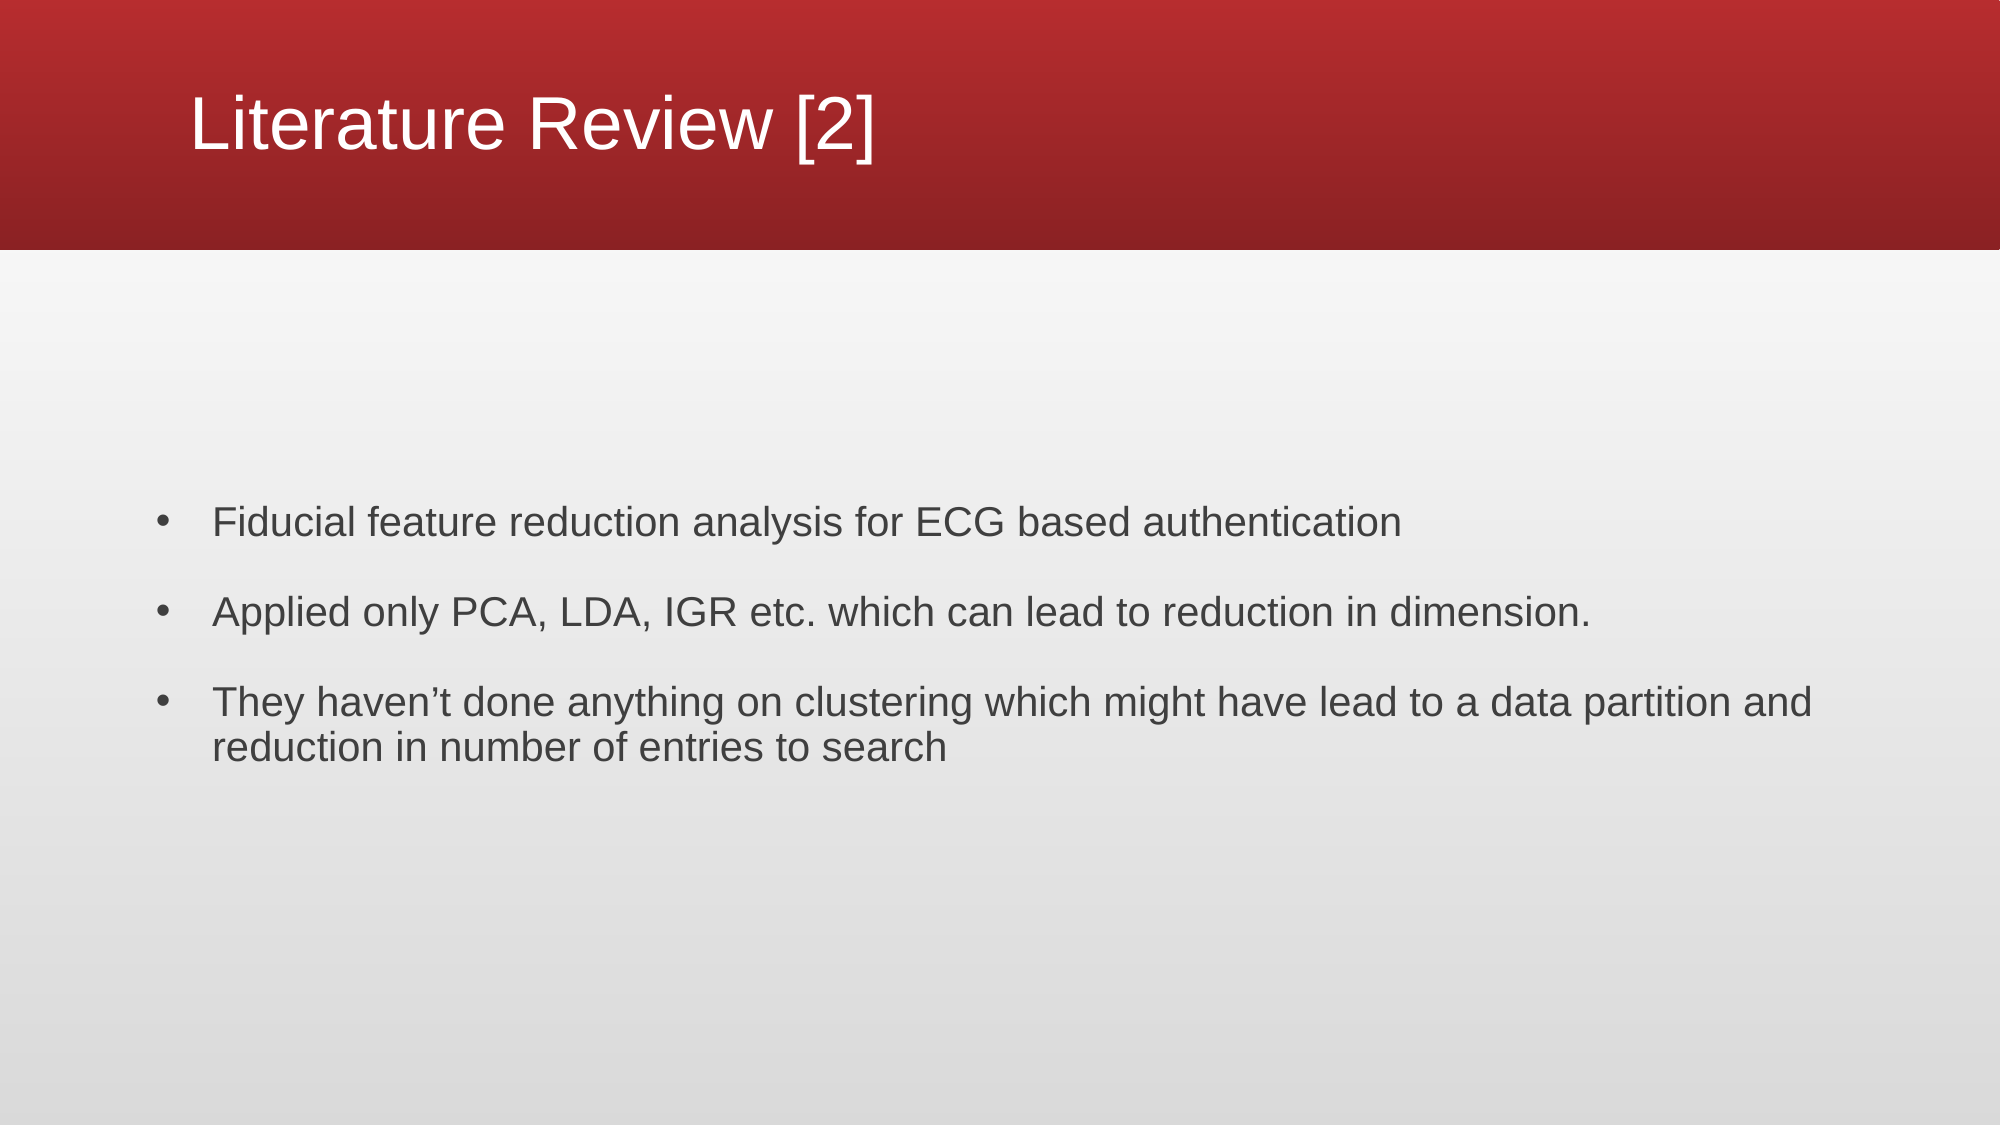

# Literature Review [2]

Fiducial feature reduction analysis for ECG based authentication

Applied only PCA, LDA, IGR etc. which can lead to reduction in dimension.

They haven’t done anything on clustering which might have lead to a data partition and reduction in number of entries to search